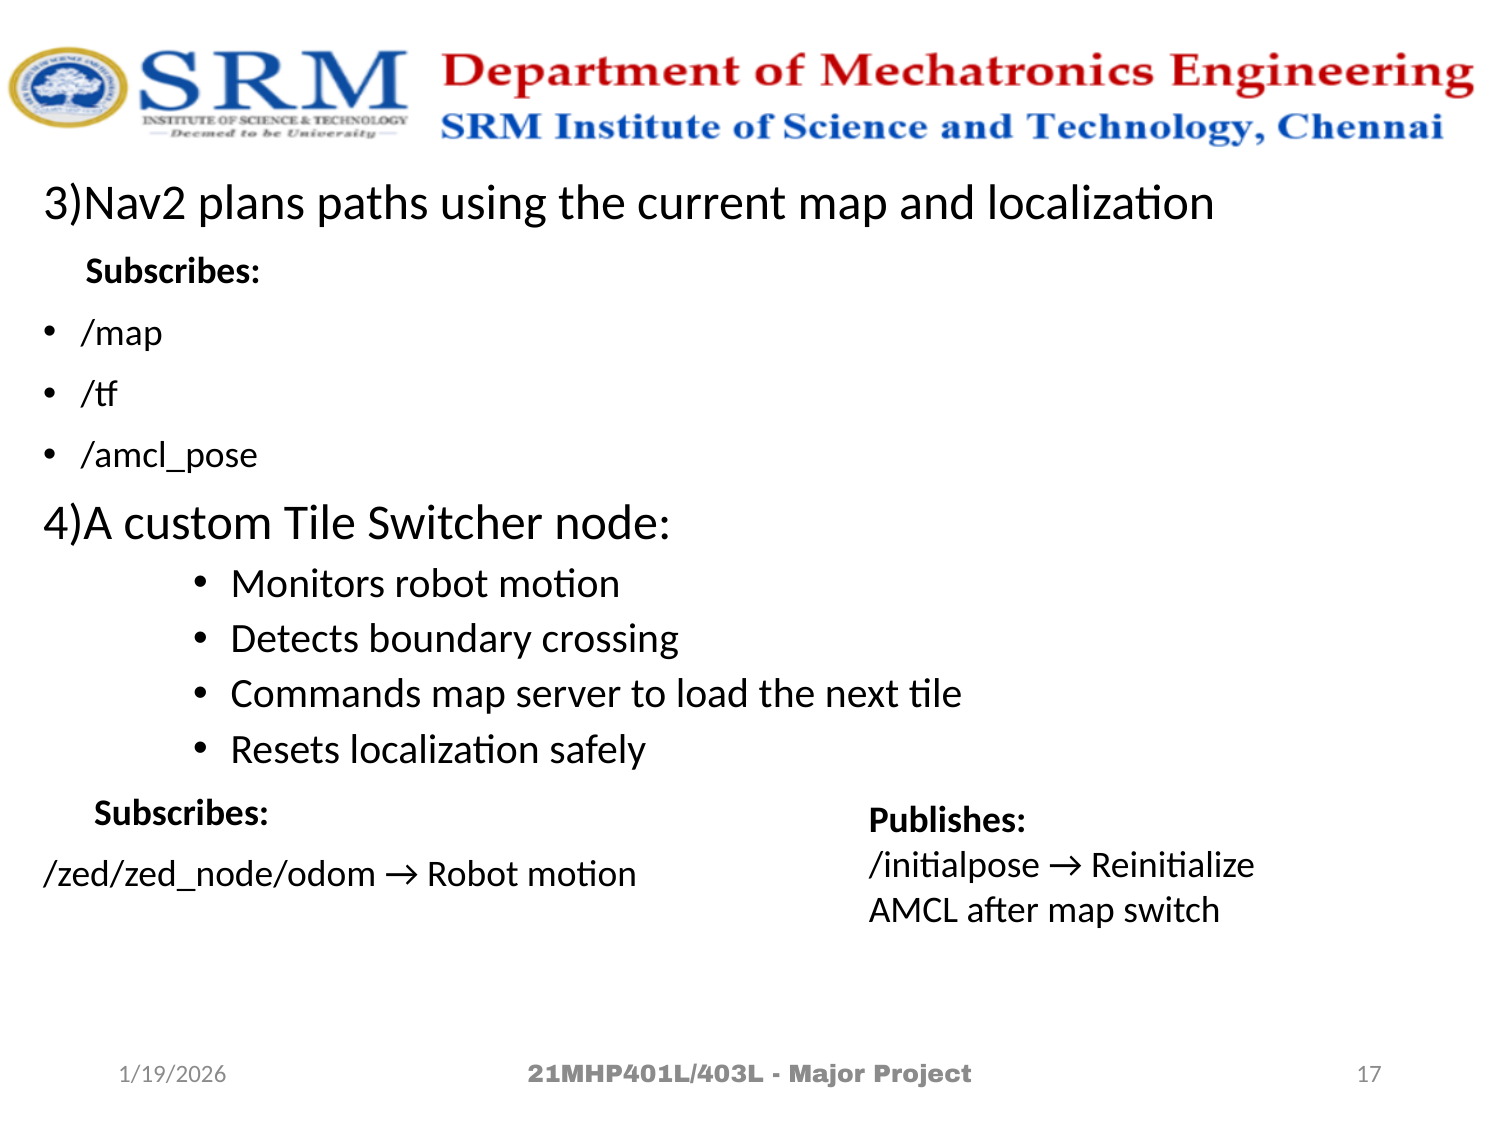

3)Nav2 plans paths using the current map and localization
     Subscribes:
/map
/tf
/amcl_pose
4)A custom Tile Switcher node:
Monitors robot motion
Detects boundary crossing
Commands map server to load the next tile
Resets localization safely
      Subscribes:
/zed/zed_node/odom → Robot motion

Publishes:
/initialpose → Reinitialize AMCL after map switch

1/19/2026
21MHP401L/403L - Major Project
17